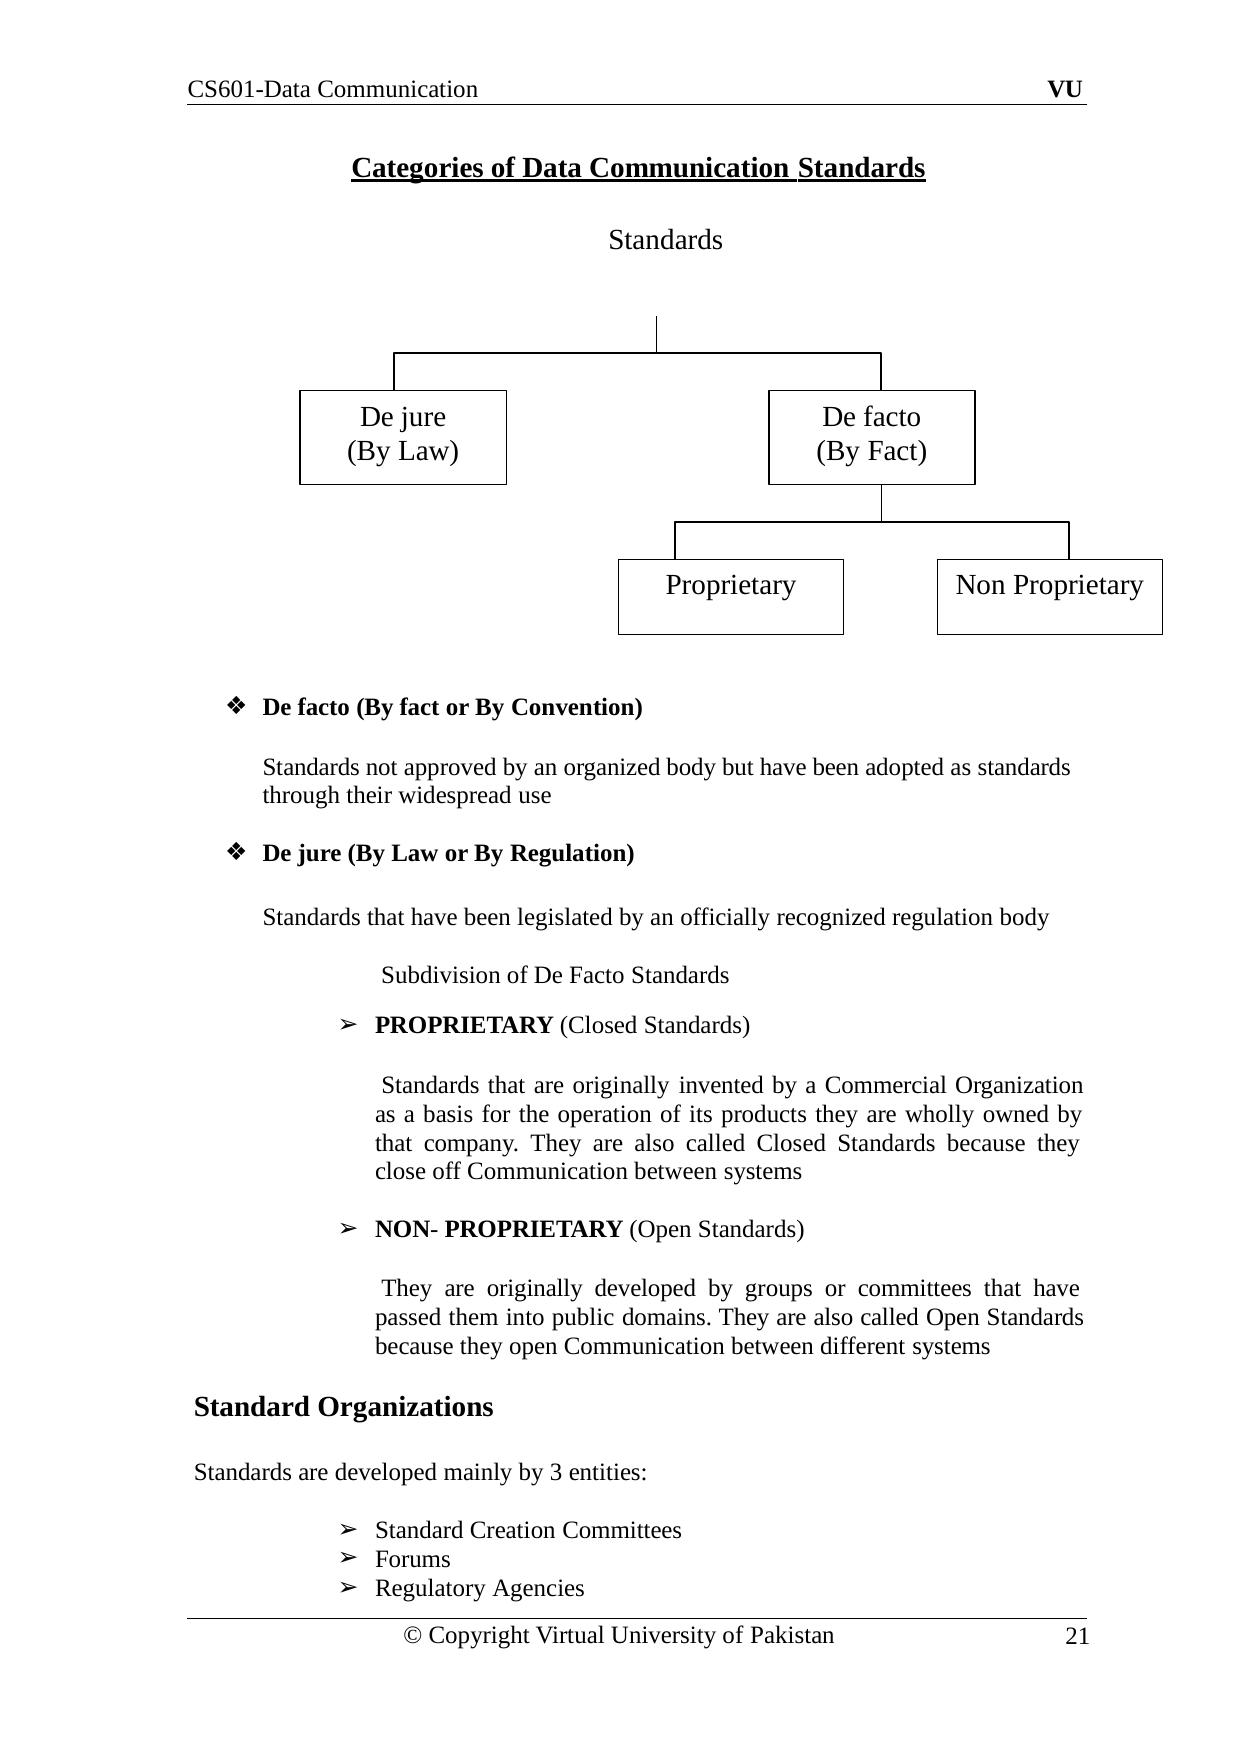

CS601-Data Communication
VU

Categories of Data Communication Standards

Standards

De jure  (By Law)
De facto  (By Fact)

Proprietary
Non Proprietary
De facto (By fact or By Convention)

Standards not approved by an organized body but have been adopted as standards  through their widespread use

De jure (By Law or By Regulation)
Standards that have been legislated by an officially recognized regulation body  Subdivision of De Facto Standards
PROPRIETARY (Closed Standards)

Standards that are originally invented by a Commercial Organization  as a basis for the operation of its products they are wholly owned by  that company. They are also called Closed Standards because they  close off Communication between systems

NON- PROPRIETARY (Open Standards)

They are originally developed by groups or committees that have  passed them into public domains. They are also called Open Standards  because they open Communication between different systems

Standard Organizations

Standards are developed mainly by 3 entities:

Standard Creation Committees
Forums
Regulatory Agencies

© Copyright Virtual University of Pakistan
21